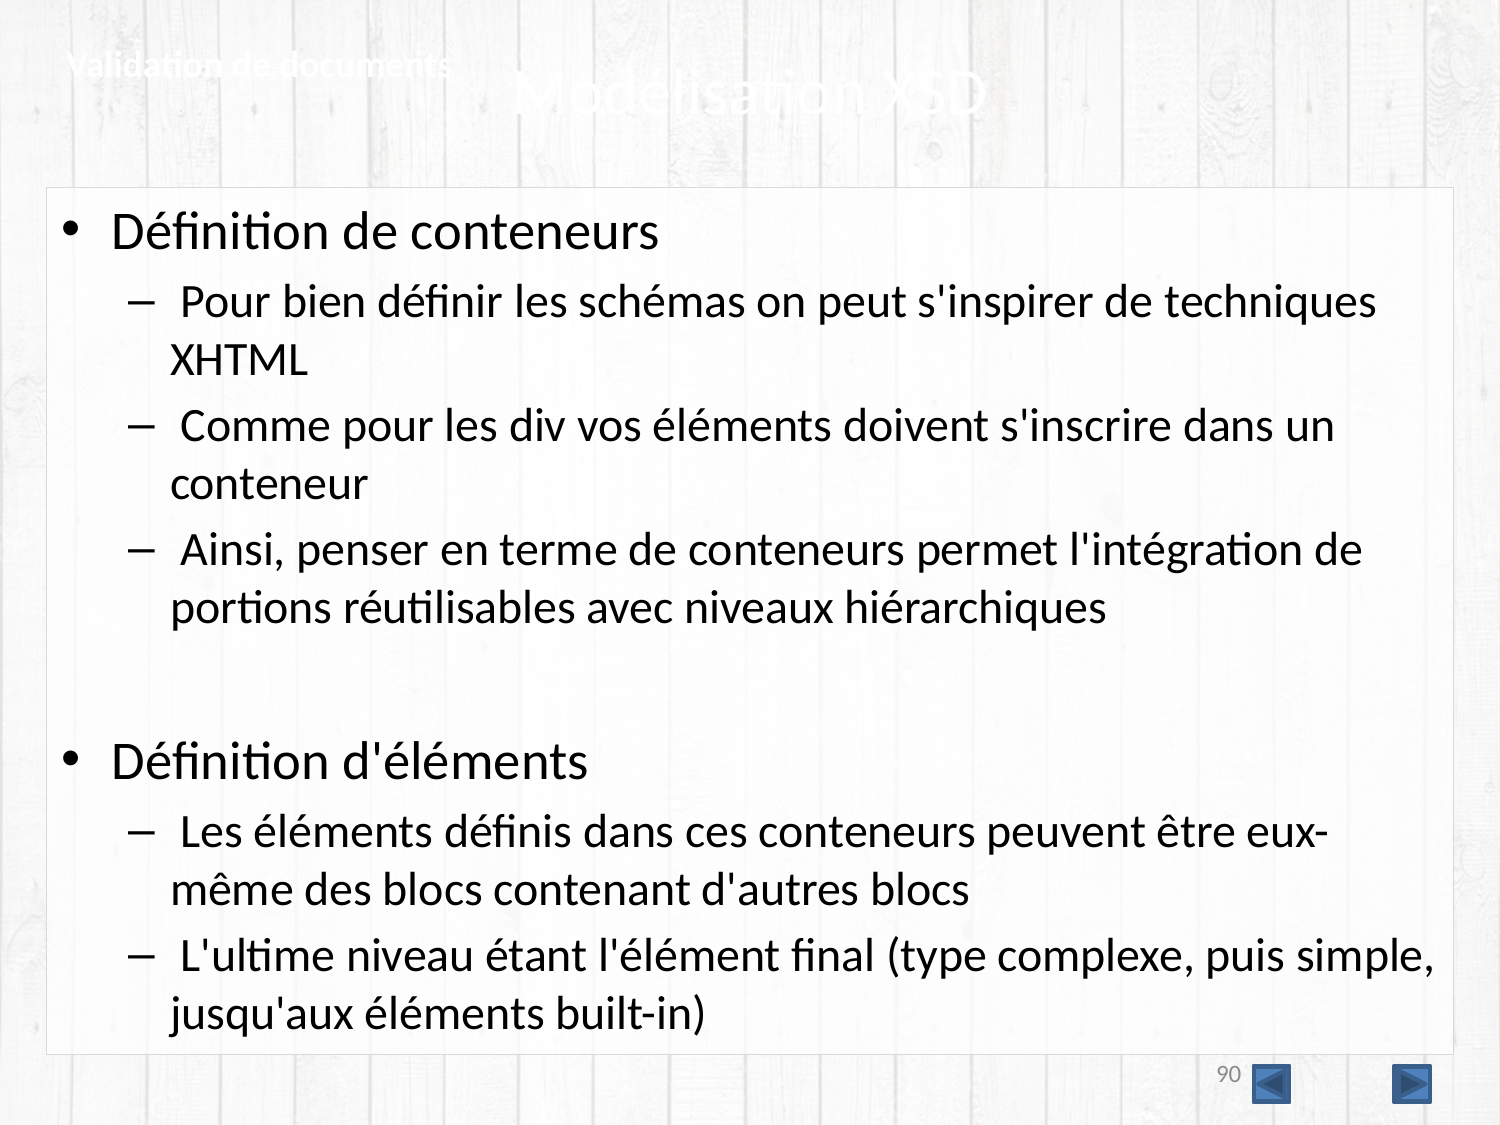

Validation de documents
# Modélisation XSD
Définition de conteneurs
 Pour bien définir les schémas on peut s'inspirer de techniques XHTML
 Comme pour les div vos éléments doivent s'inscrire dans un conteneur
 Ainsi, penser en terme de conteneurs permet l'intégration de portions réutilisables avec niveaux hiérarchiques

Définition d'éléments
 Les éléments définis dans ces conteneurs peuvent être eux-même des blocs contenant d'autres blocs
 L'ultime niveau étant l'élément final (type complexe, puis simple, jusqu'aux éléments built-in)
90